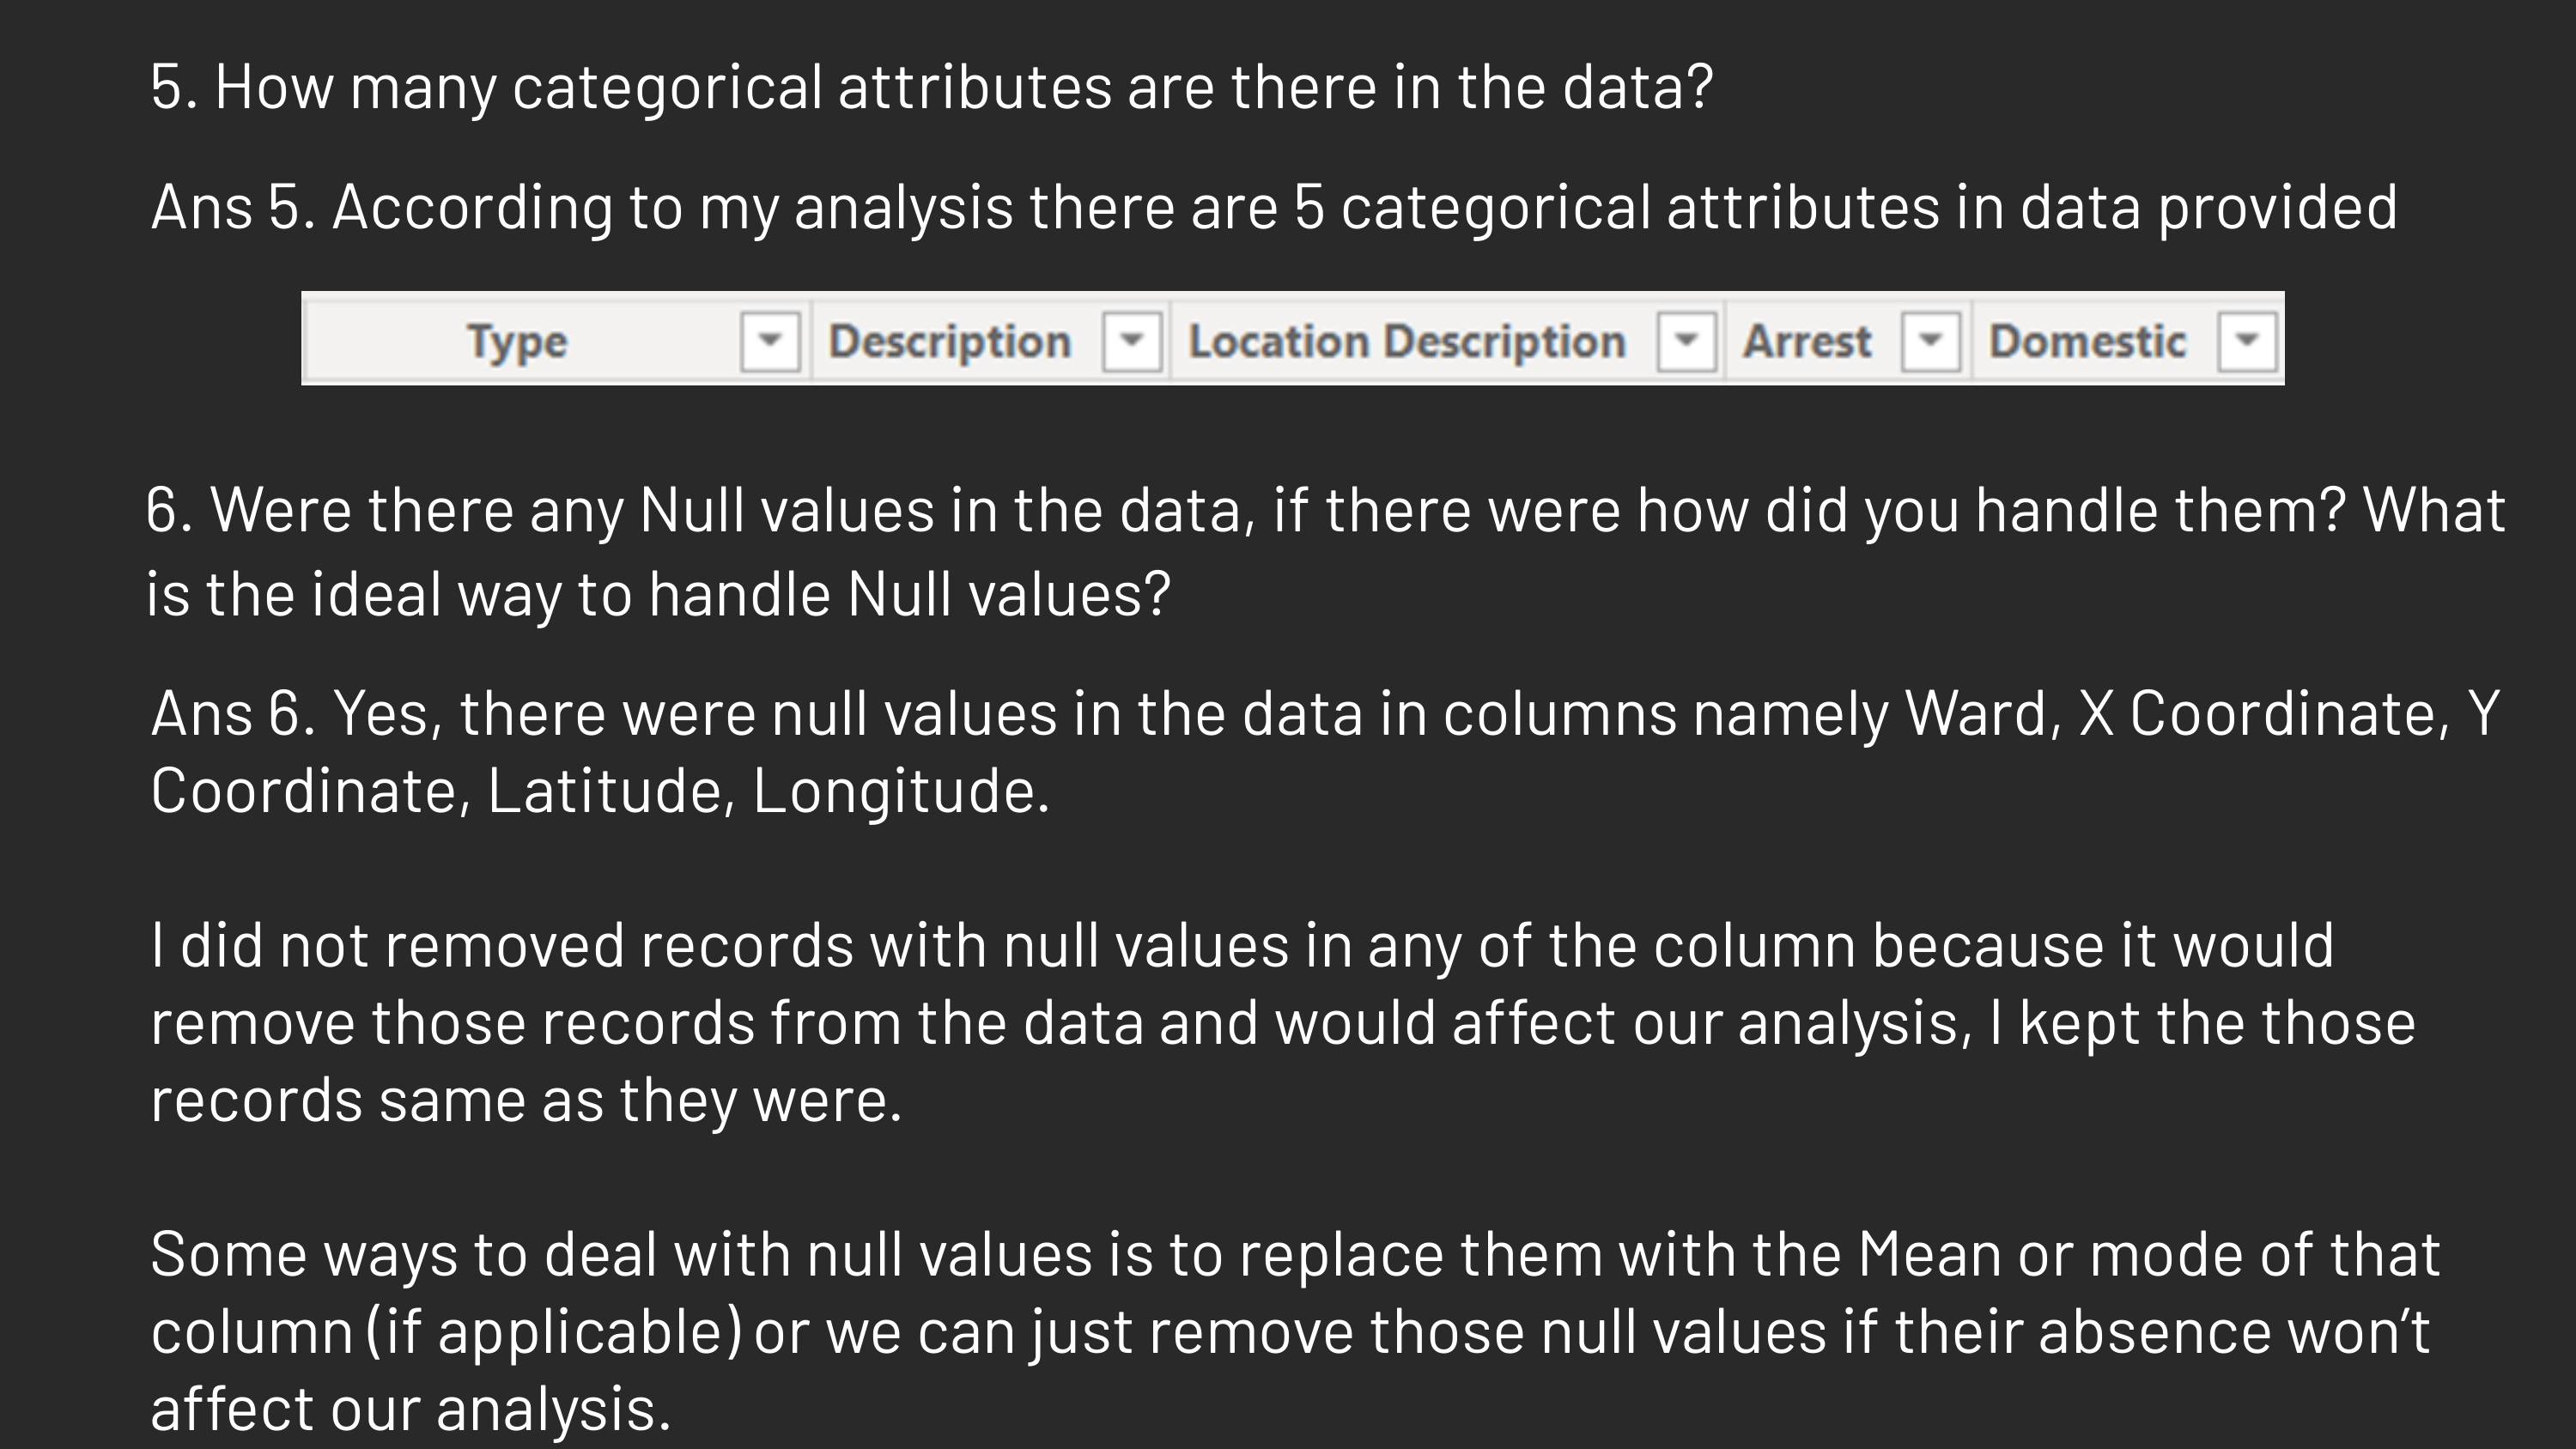

5. How many categorical attributes are there in the data?
Ans 5. According to my analysis there are 5 categorical attributes in data provided

6. Were there any Null values in the data, if there were how did you handle them? What is the ideal way to handle Null values?
Ans 6. Yes, there were null values in the data in columns namely Ward, X Coordinate, Y Coordinate, Latitude, Longitude.

I did not removed records with null values in any of the column because it would remove those records from the data and would affect our analysis, I kept the those records same as they were.

Some ways to deal with null values is to replace them with the Mean or mode of that column (if applicable) or we can just remove those null values if their absence won’t affect our analysis.